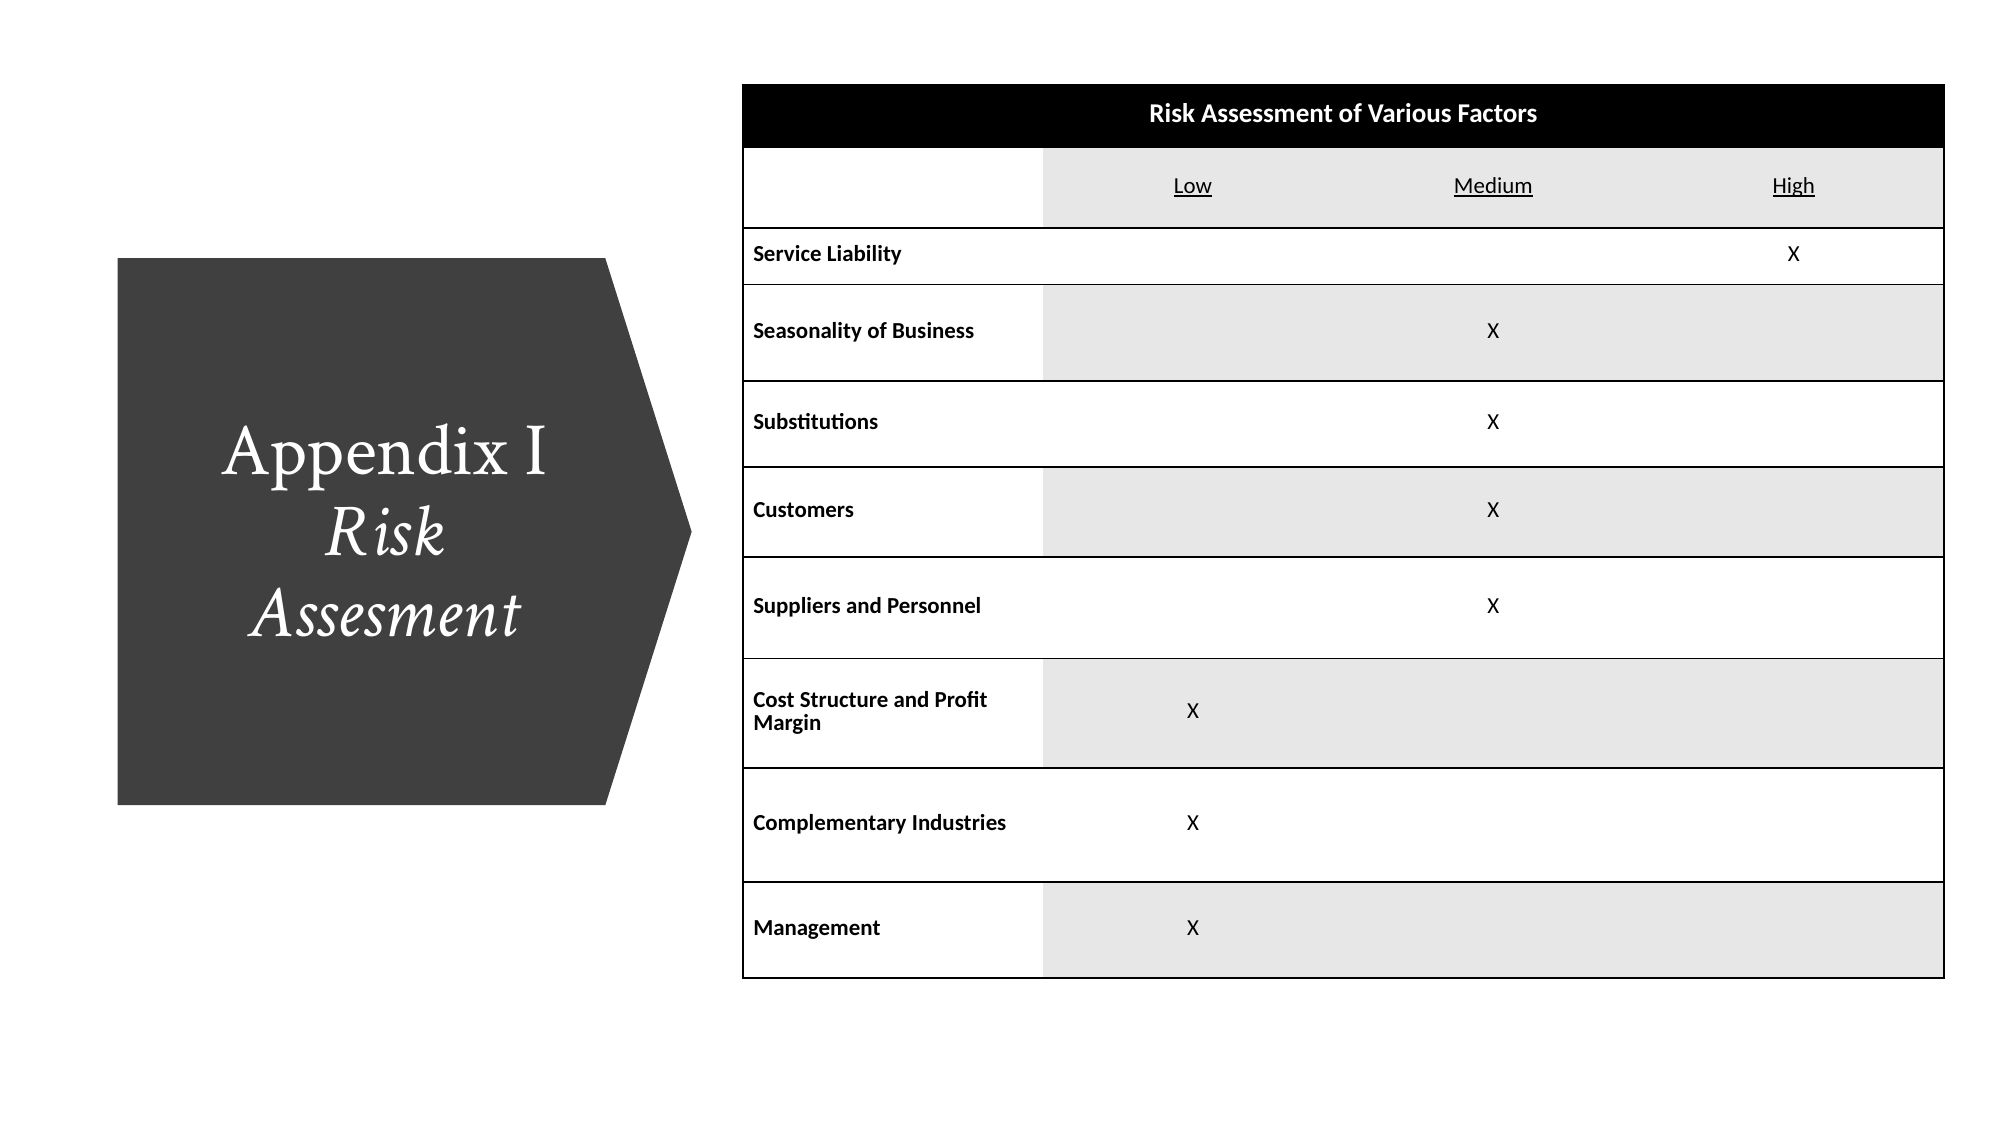

| Risk Assessment of Various Factors |  |  |  |
| --- | --- | --- | --- |
|  | Low | Medium | High |
| Service Liability |  |  | X |
| Seasonality of Business |  | X |  |
| Substitutions |  | X |  |
| Customers |  | X |  |
| Suppliers and Personnel |  | X |  |
| Cost Structure and Profit Margin | X |  |  |
| Complementary Industries | X |  |  |
| Management | X |  |  |

# Appendix I Risk Assesment